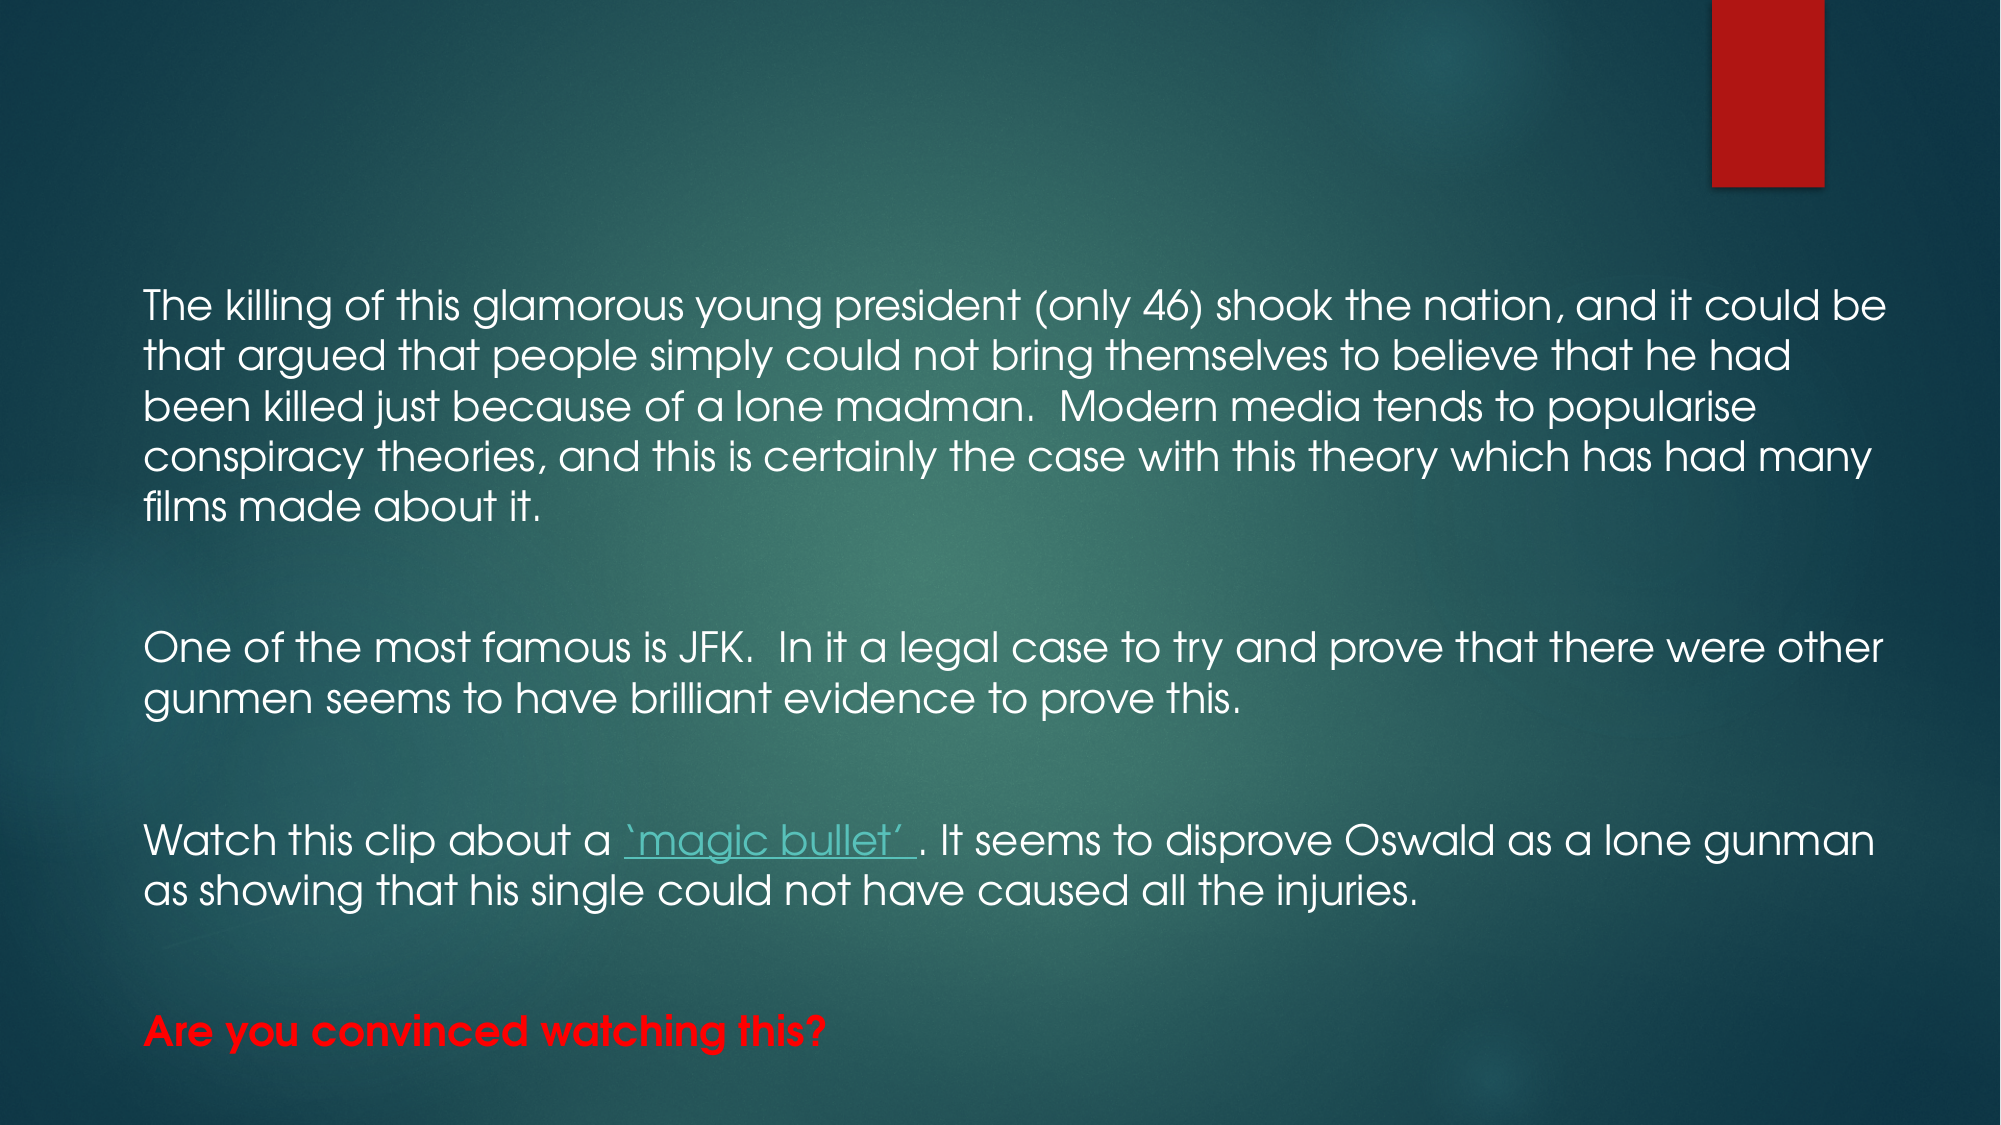

#
The killing of this glamorous young president (only 46) shook the nation, and it could be that argued that people simply could not bring themselves to believe that he had been killed just because of a lone madman.  Modern media tends to popularise conspiracy theories, and this is certainly the case with this theory which has had many films made about it.

One of the most famous is JFK.  In it a legal case to try and prove that there were other gunmen seems to have brilliant evidence to prove this.

Watch this clip about a ‘magic bullet’ . It seems to disprove Oswald as a lone gunman as showing that his single could not have caused all the injuries.

Are you convinced watching this?